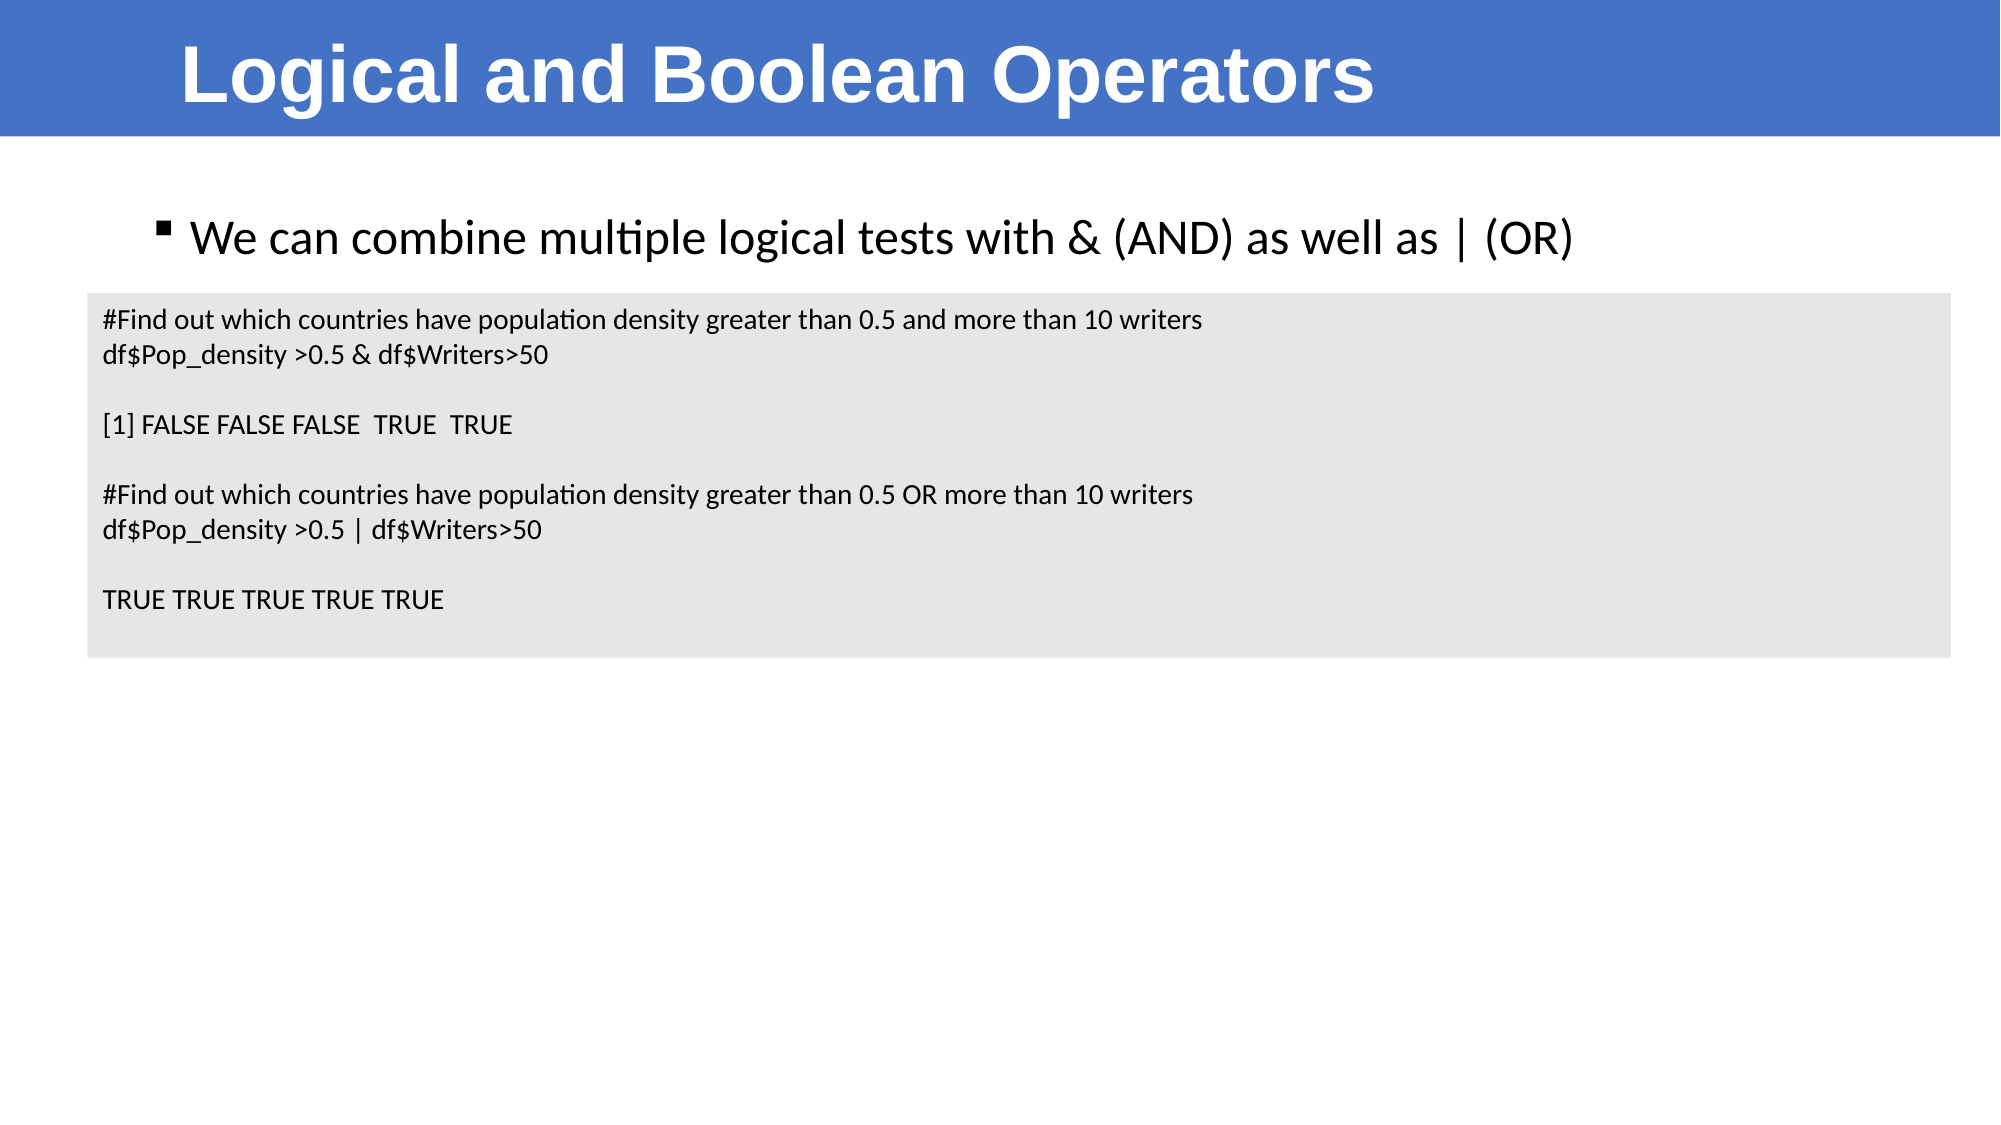

Logical and Boolean Operators
We can combine multiple logical tests with & (AND) as well as | (OR)

#Find out which countries have population density greater than 0.5 and more than 10 writers
df$Pop_density >0.5 & df$Writers>50

[1] FALSE FALSE FALSE  TRUE  TRUE

#Find out which countries have population density greater than 0.5 OR more than 10 writers
df$Pop_density >0.5 | df$Writers>50

TRUE TRUE TRUE TRUE TRUE